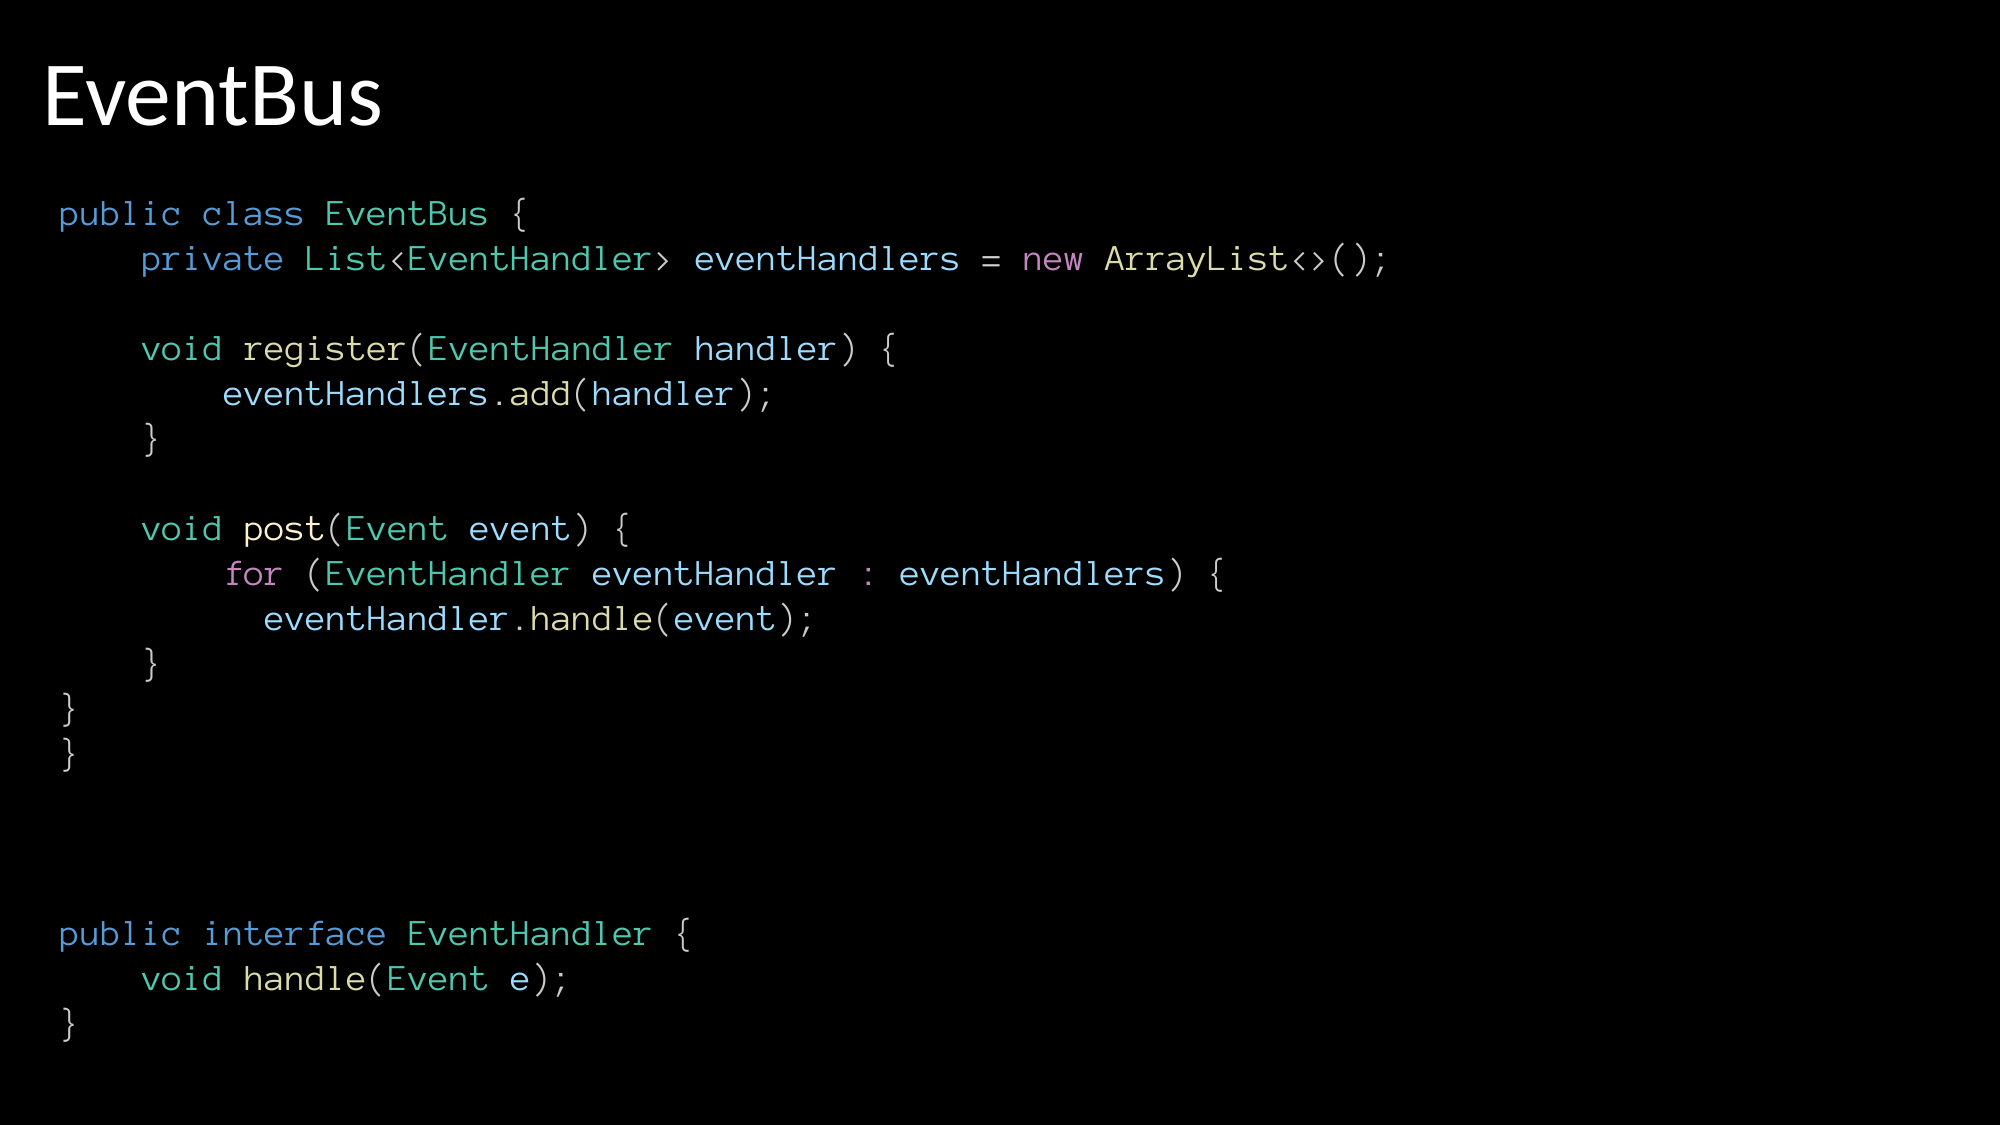

# EventBus
public class EventBus {
    private List<EventHandler> eventHandlers = new ArrayList<>();
    void register(EventHandler handler) {
        eventHandlers.add(handler);
    }
    void post(Event event) {
        for (EventHandler eventHandler : eventHandlers) {
          eventHandler.handle(event);
    }
}
}

public interface EventHandler {
    void handle(Event e);
}